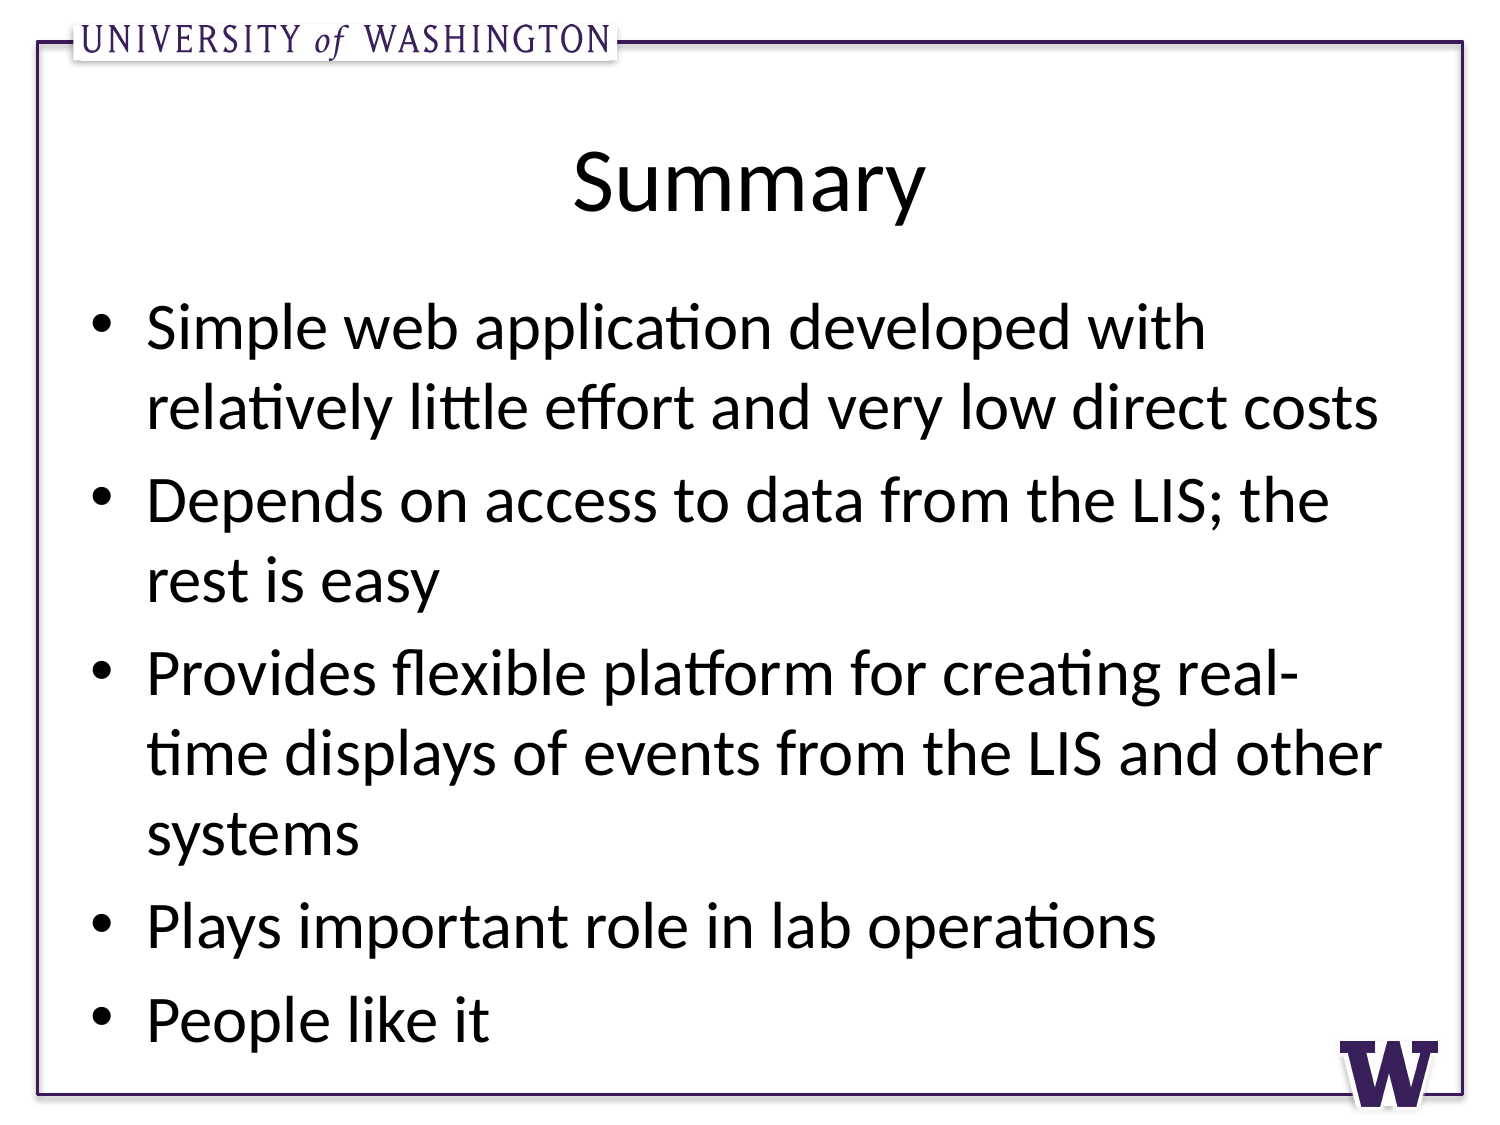

# Summary
Simple web application developed with relatively little effort and very low direct costs
Depends on access to data from the LIS; the rest is easy
Provides flexible platform for creating real-time displays of events from the LIS and other systems
Plays important role in lab operations
People like it